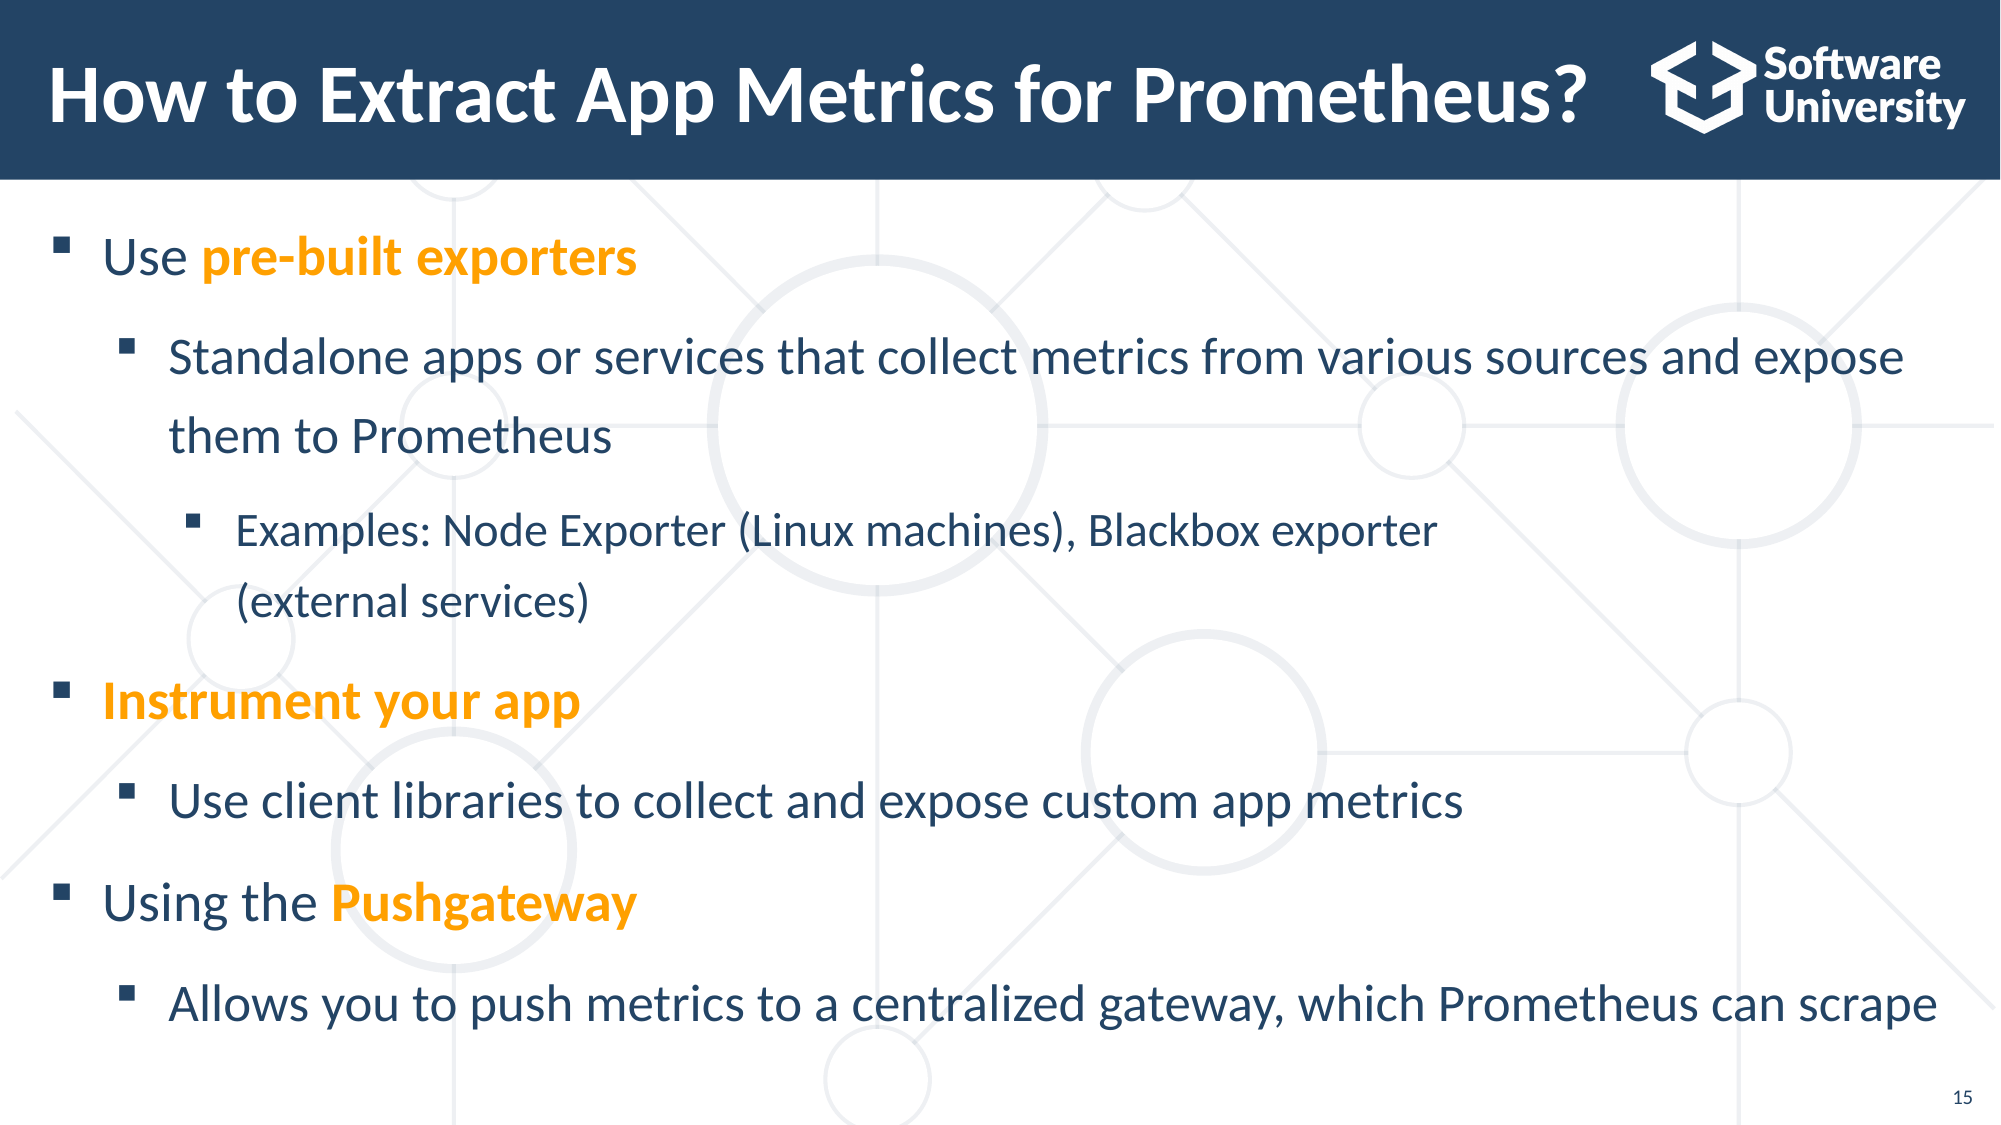

# How to Extract App Metrics for Prometheus?
Use pre-built exporters
Standalone apps or services that collect metrics from various sources and expose them to Prometheus
Examples: Node Exporter (Linux machines), Blackbox exporter
(external services)
Instrument your app
Use client libraries to collect and expose custom app metrics
Using the Pushgateway
Allows you to push metrics to a centralized gateway, which Prometheus can scrape
15